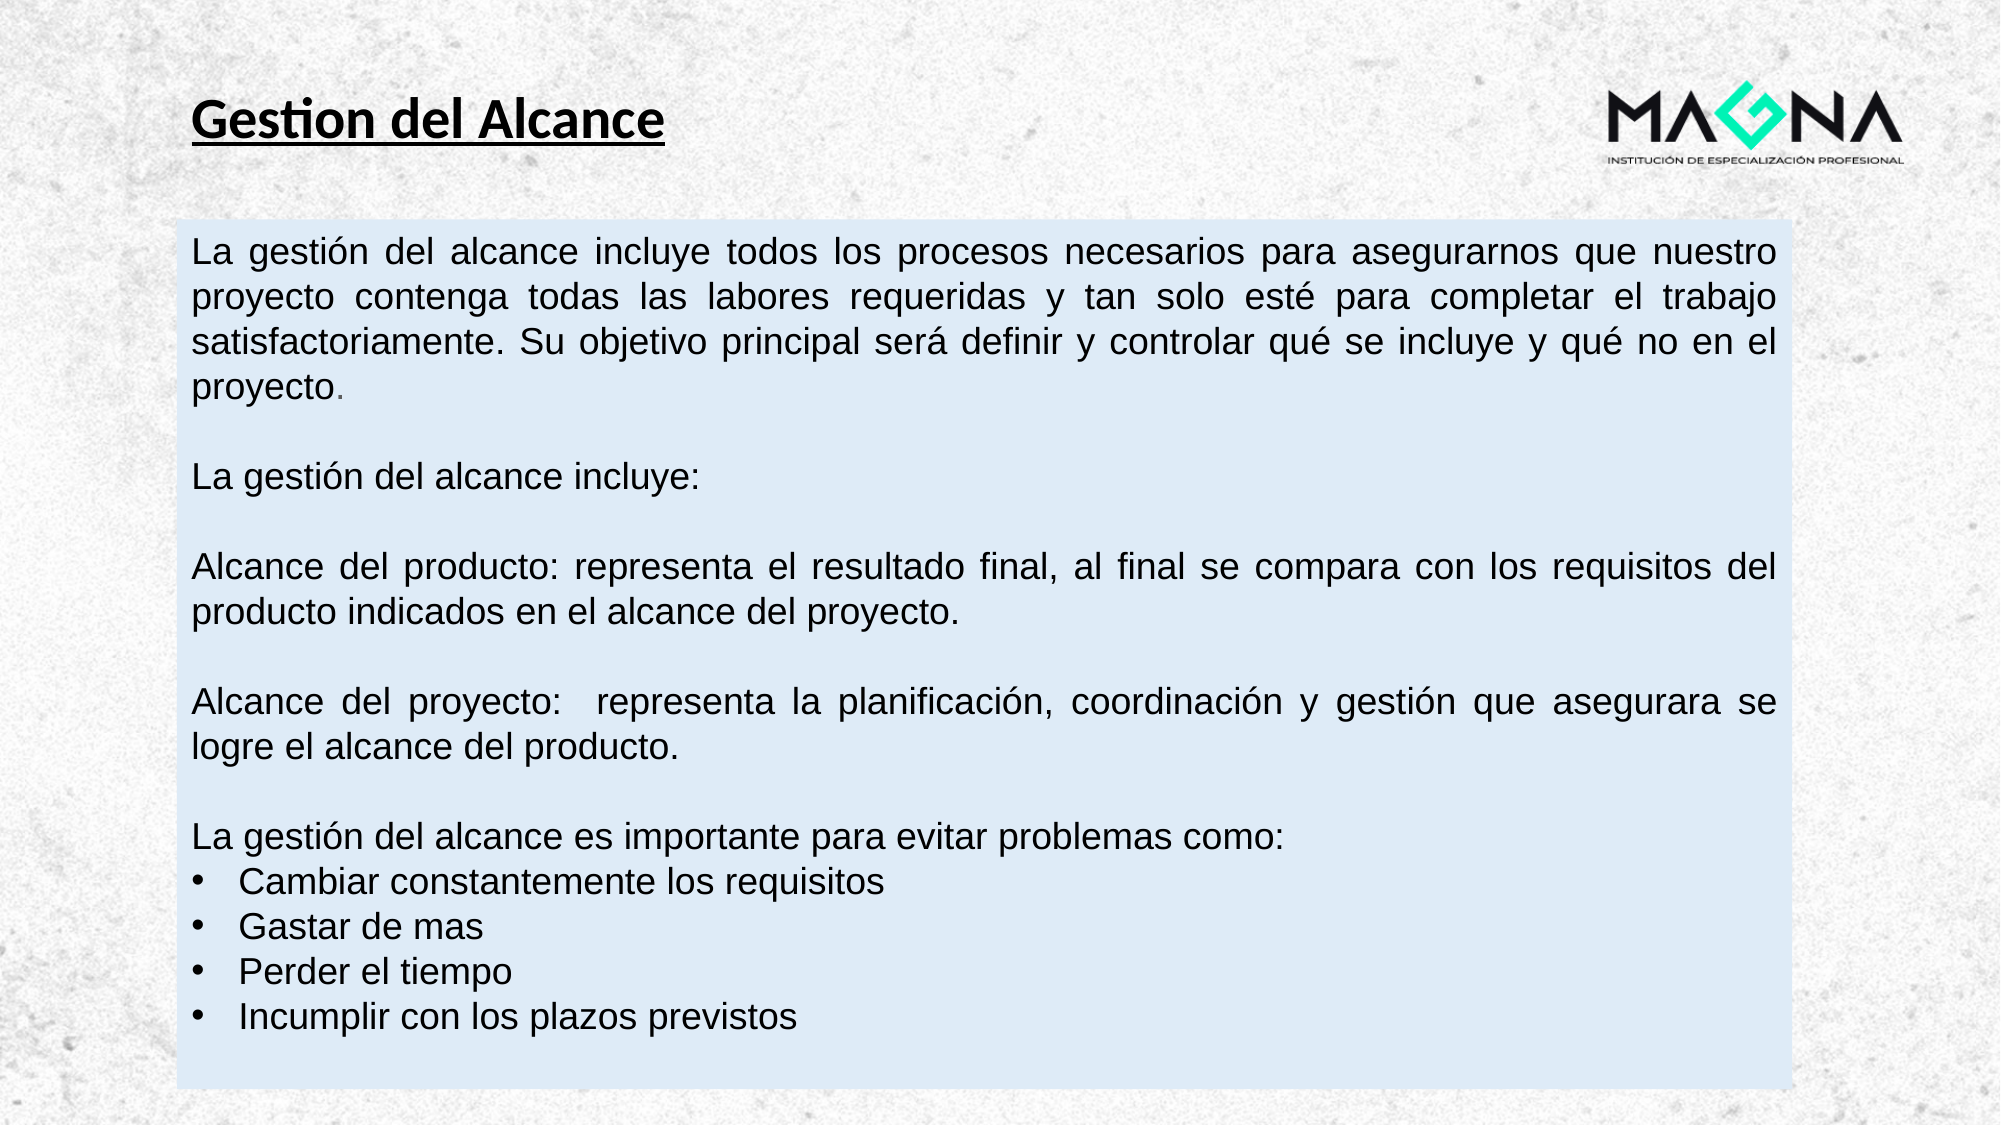

Gestion del Alcance
La gestión del alcance incluye todos los procesos necesarios para asegurarnos que nuestro proyecto contenga todas las labores requeridas y tan solo esté para completar el trabajo satisfactoriamente. Su objetivo principal será definir y controlar qué se incluye y qué no en el proyecto.

La gestión del alcance incluye:

Alcance del producto: representa el resultado final, al final se compara con los requisitos del producto indicados en el alcance del proyecto.

Alcance del proyecto:  representa la planificación, coordinación y gestión que asegurara se logre el alcance del producto.

La gestión del alcance es importante para evitar problemas como:
Cambiar constantemente los requisitos
Gastar de mas
Perder el tiempo
Incumplir con los plazos previstos